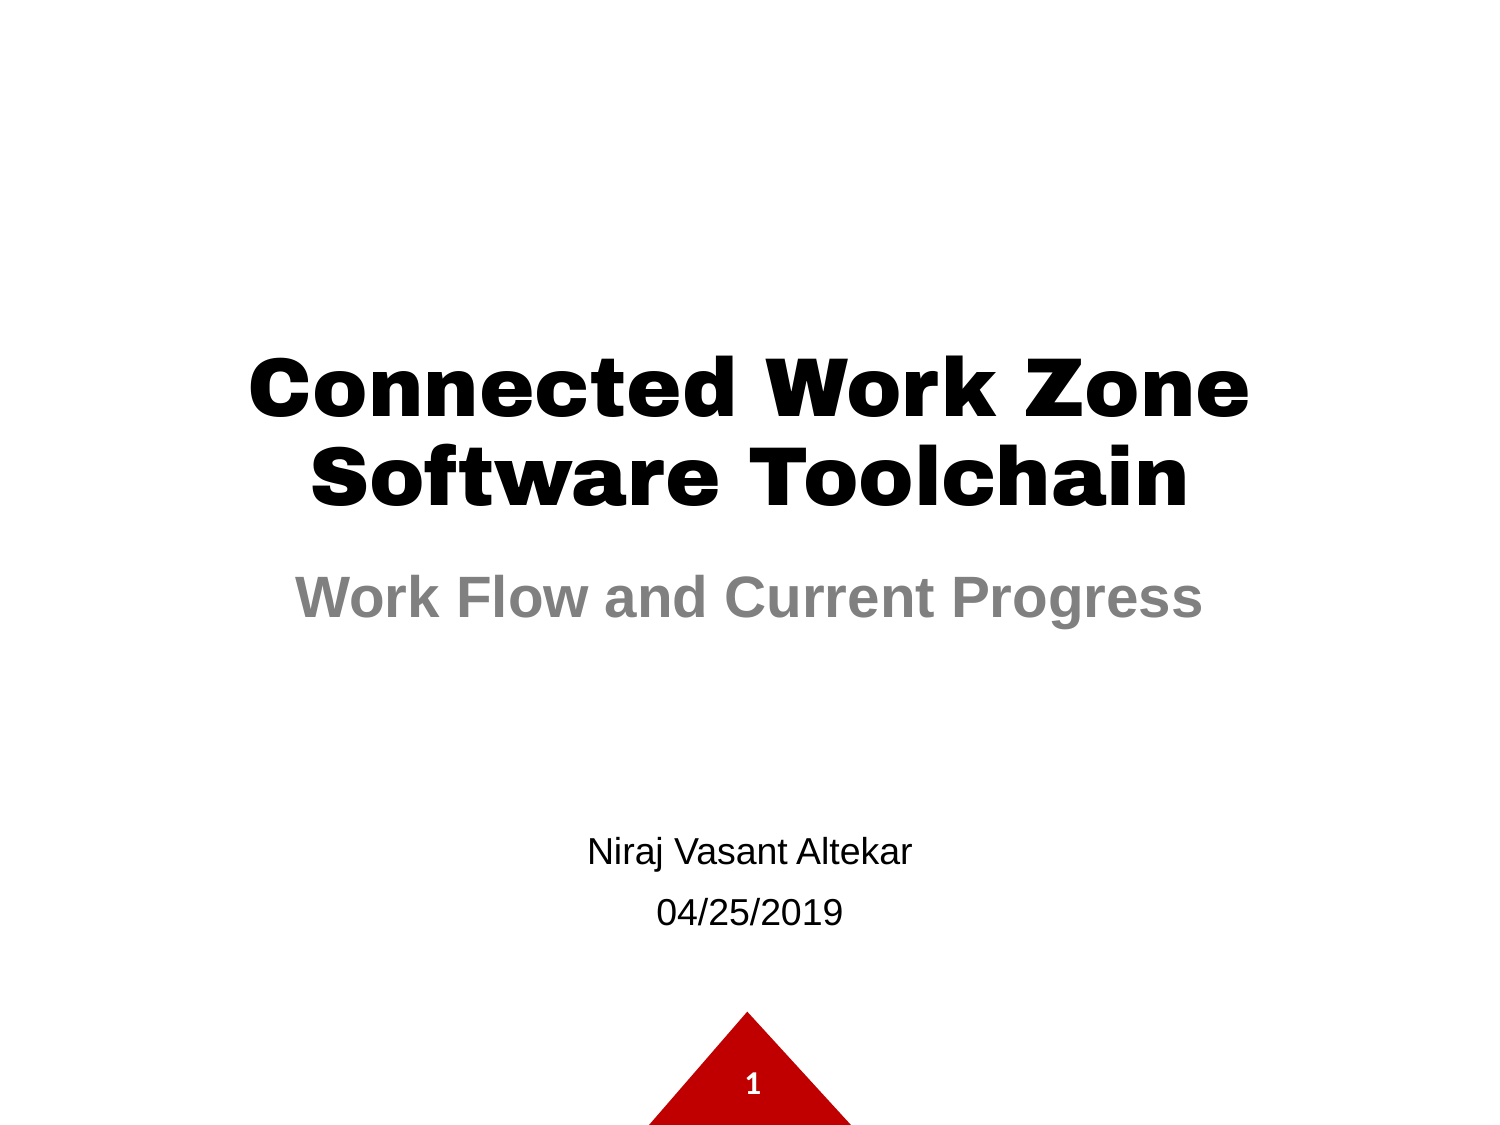

# Connected Work Zone Software Toolchain
Work Flow and Current Progress

Niraj Vasant Altekar
04/25/2019

1